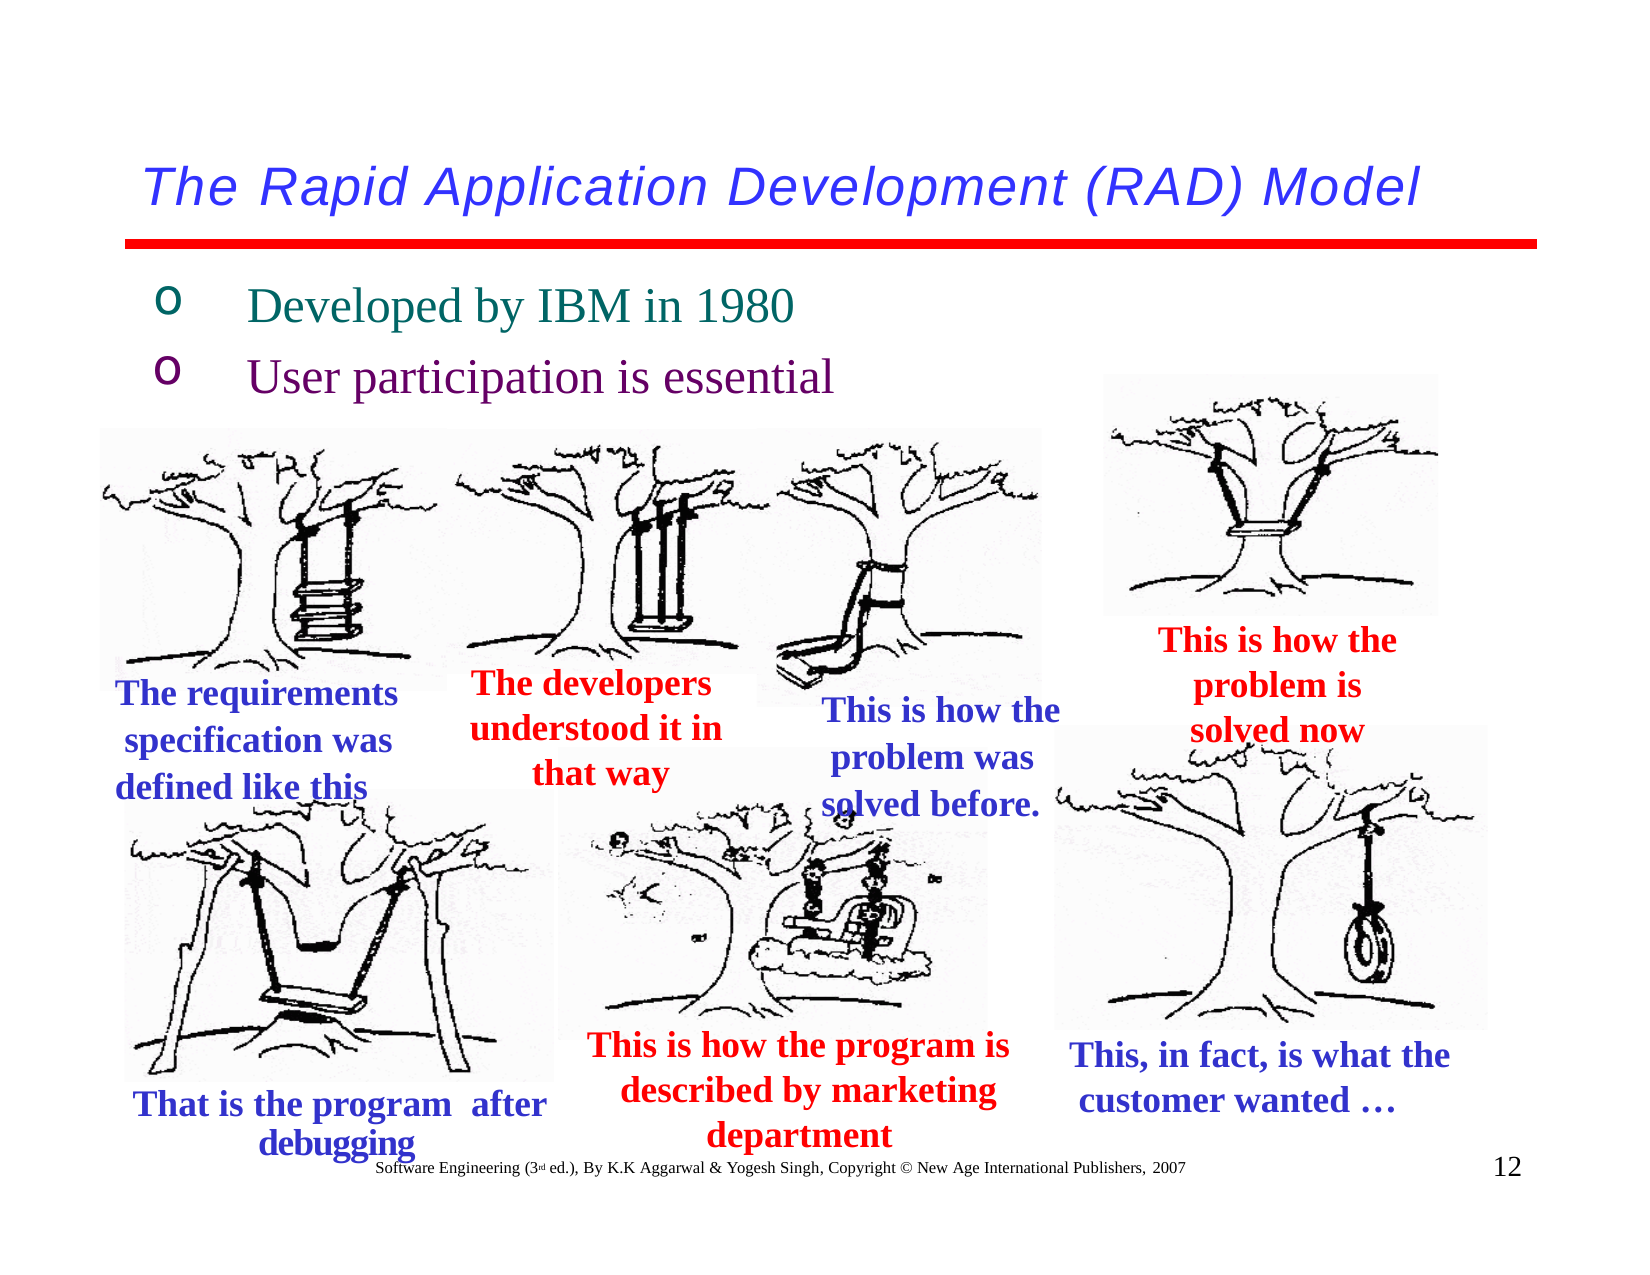

# The Rapid Application Development (RAD) Model

Developed by IBM in 1980
User participation is essential

This is how the  problem is  solved now
The developers  understood it in  that way
The requirements  specification was  defined like this
This is how the  problem was  solved before.

This is how the program is  described by marketing
This, in fact, is what the  customer wanted …
That is the program after
department
debugging
Software Engineering (3rd  ed.), By K.K Aggarwal & Yogesh Singh, Copyright © New Age International Publishers, 2007
12